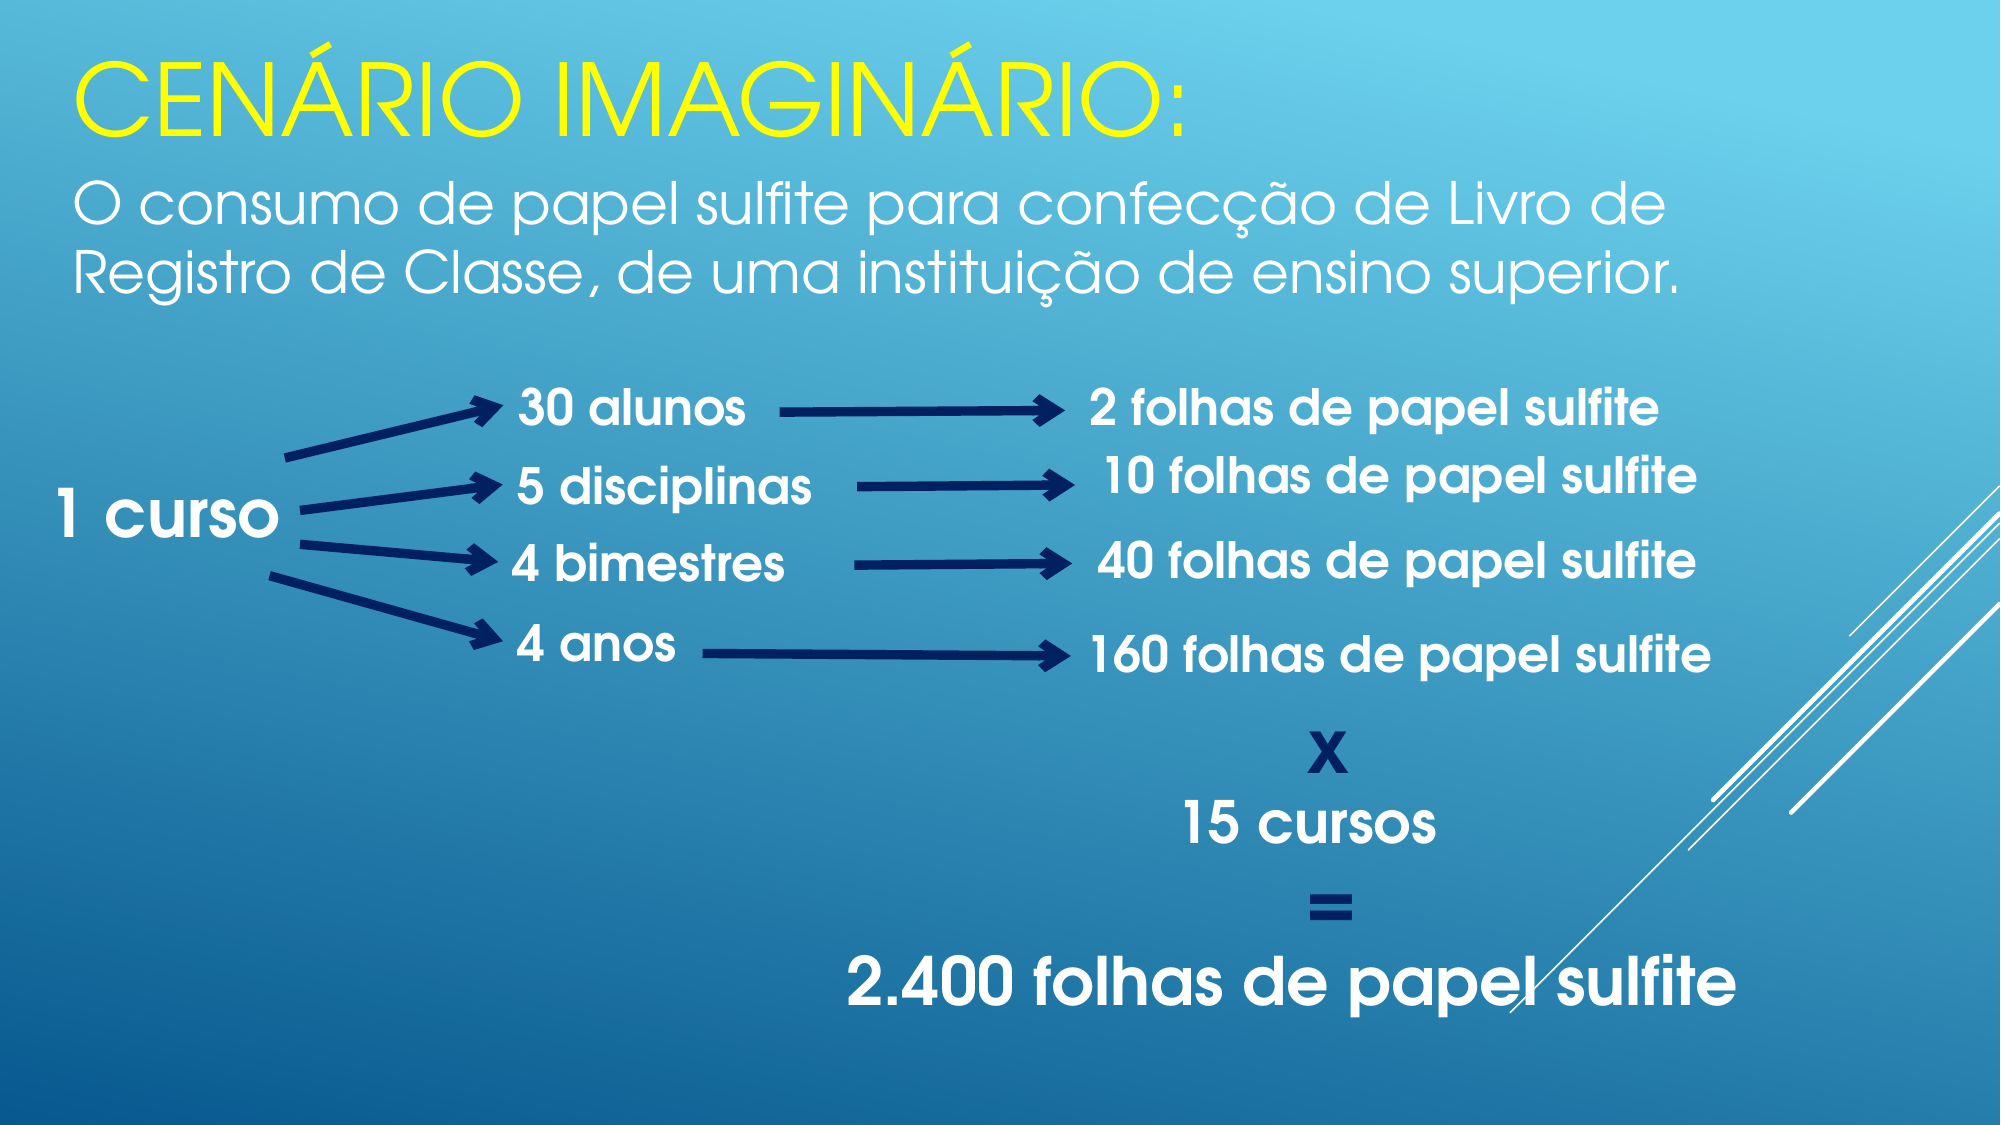

# CENÁRIO IMAGINÁRIO:
O consumo de papel sulfite para confecção de Livro de Registro de Classe, de uma instituição de ensino superior.
2 folhas de papel sulfite
30 alunos
10 folhas de papel sulfite
5 disciplinas
1 curso
40 folhas de papel sulfite
4 bimestres
4 anos
160 folhas de papel sulfite
x
15 cursos
=
2.400 folhas de papel sulfite